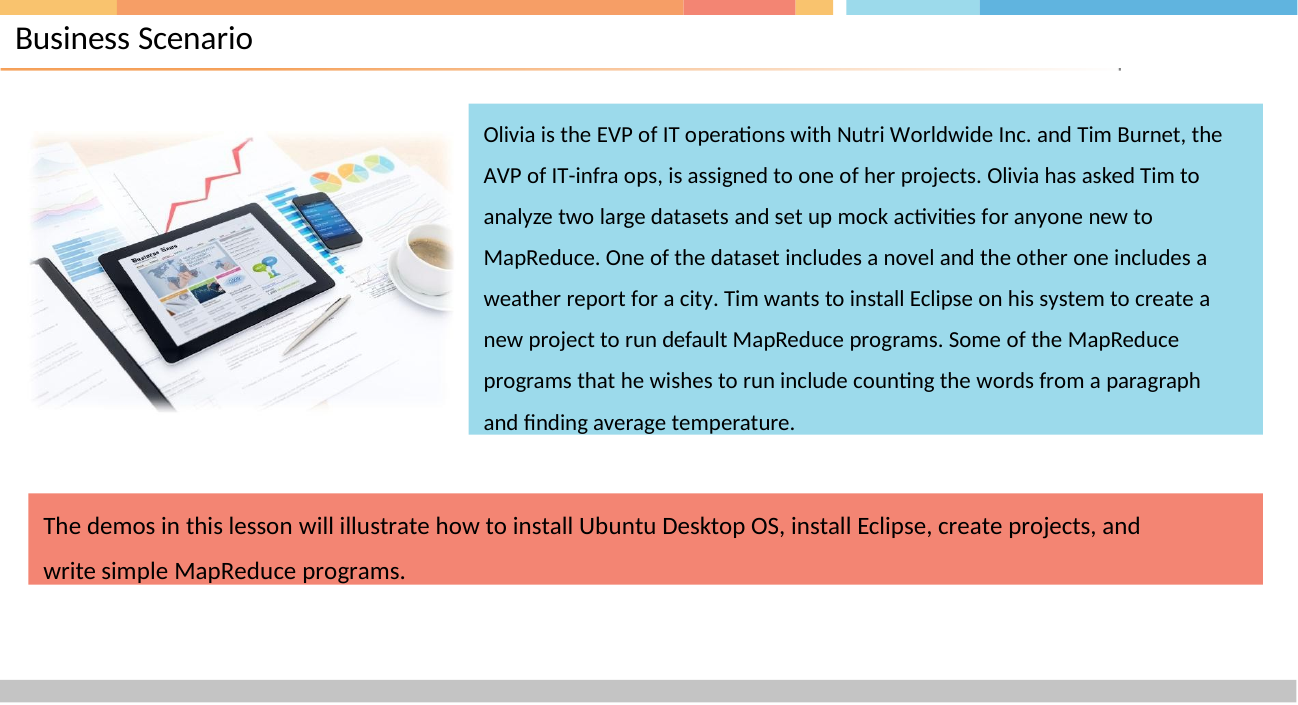

# Business Scenario

Olivia is the EVP of IT operations with Nutri Worldwide Inc. and Tim Burnet, the AVP of IT-infra ops, is assigned to one of her projects. Olivia has asked Tim to analyze two large datasets and set up mock activities for anyone new to MapReduce. One of the dataset includes a novel and the other one includes a weather report for a city. Tim wants to install Eclipse on his system to create a new project to run default MapReduce programs. Some of the MapReduce programs that he wishes to run include counting the words from a paragraph and finding average temperature.

The demos in this lesson will illustrate how to install Ubuntu Desktop OS, install Eclipse, create projects, and write simple MapReduce programs.